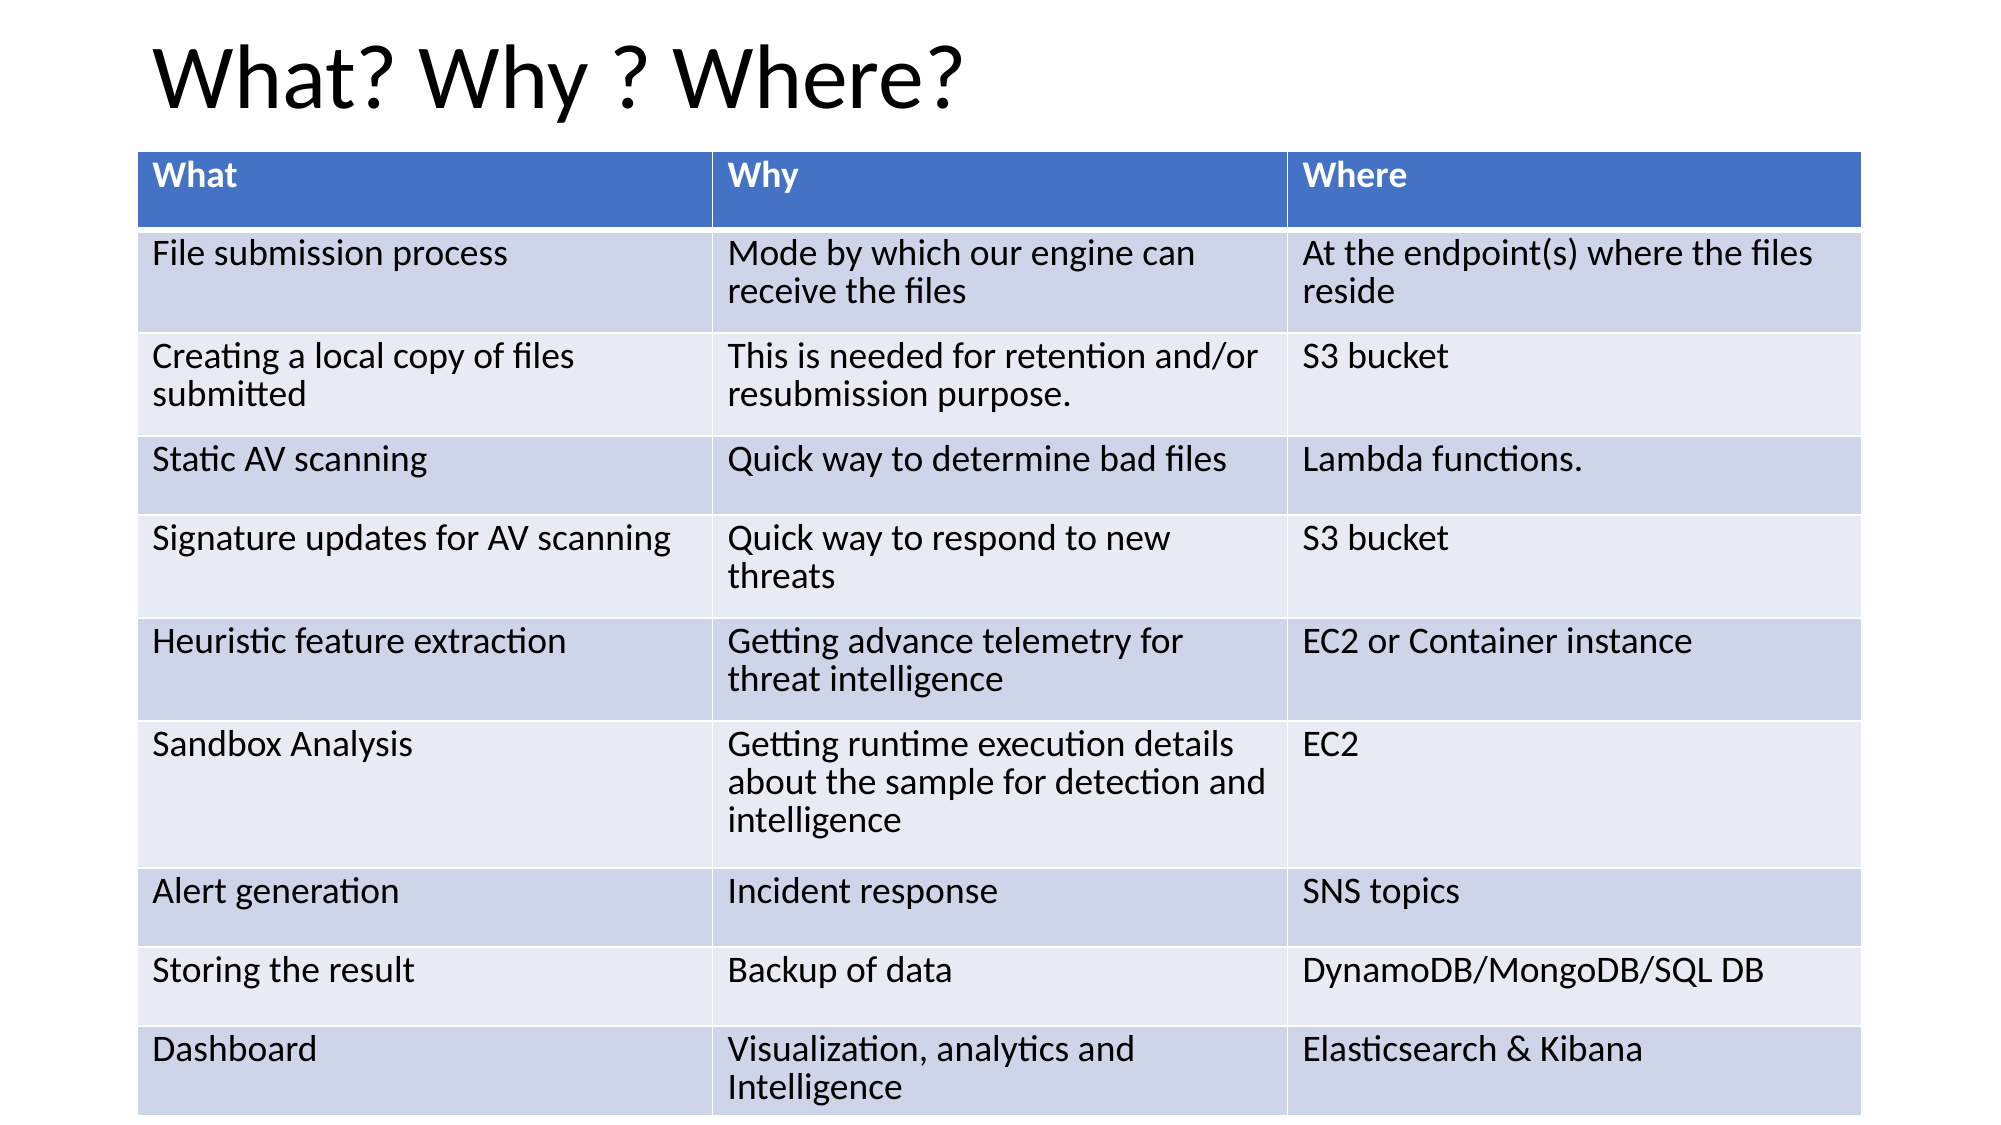

# What? Why ? Where?
| What | Why | Where |
| --- | --- | --- |
| File submission process | Mode by which our engine can receive the files | At the endpoint(s) where the files reside |
| Creating a local copy of files submitted | This is needed for retention and/or resubmission purpose. | S3 bucket |
| Static AV scanning | Quick way to determine bad files | Lambda functions. |
| Signature updates for AV scanning | Quick way to respond to new threats | S3 bucket |
| Heuristic feature extraction | Getting advance telemetry for threat intelligence | EC2 or Container instance |
| Sandbox Analysis | Getting runtime execution details about the sample for detection and intelligence | EC2 |
| Alert generation | Incident response | SNS topics |
| Storing the result | Backup of data | DynamoDB/MongoDB/SQL DB |
| Dashboard | Visualization, analytics and Intelligence | Elasticsearch & Kibana |